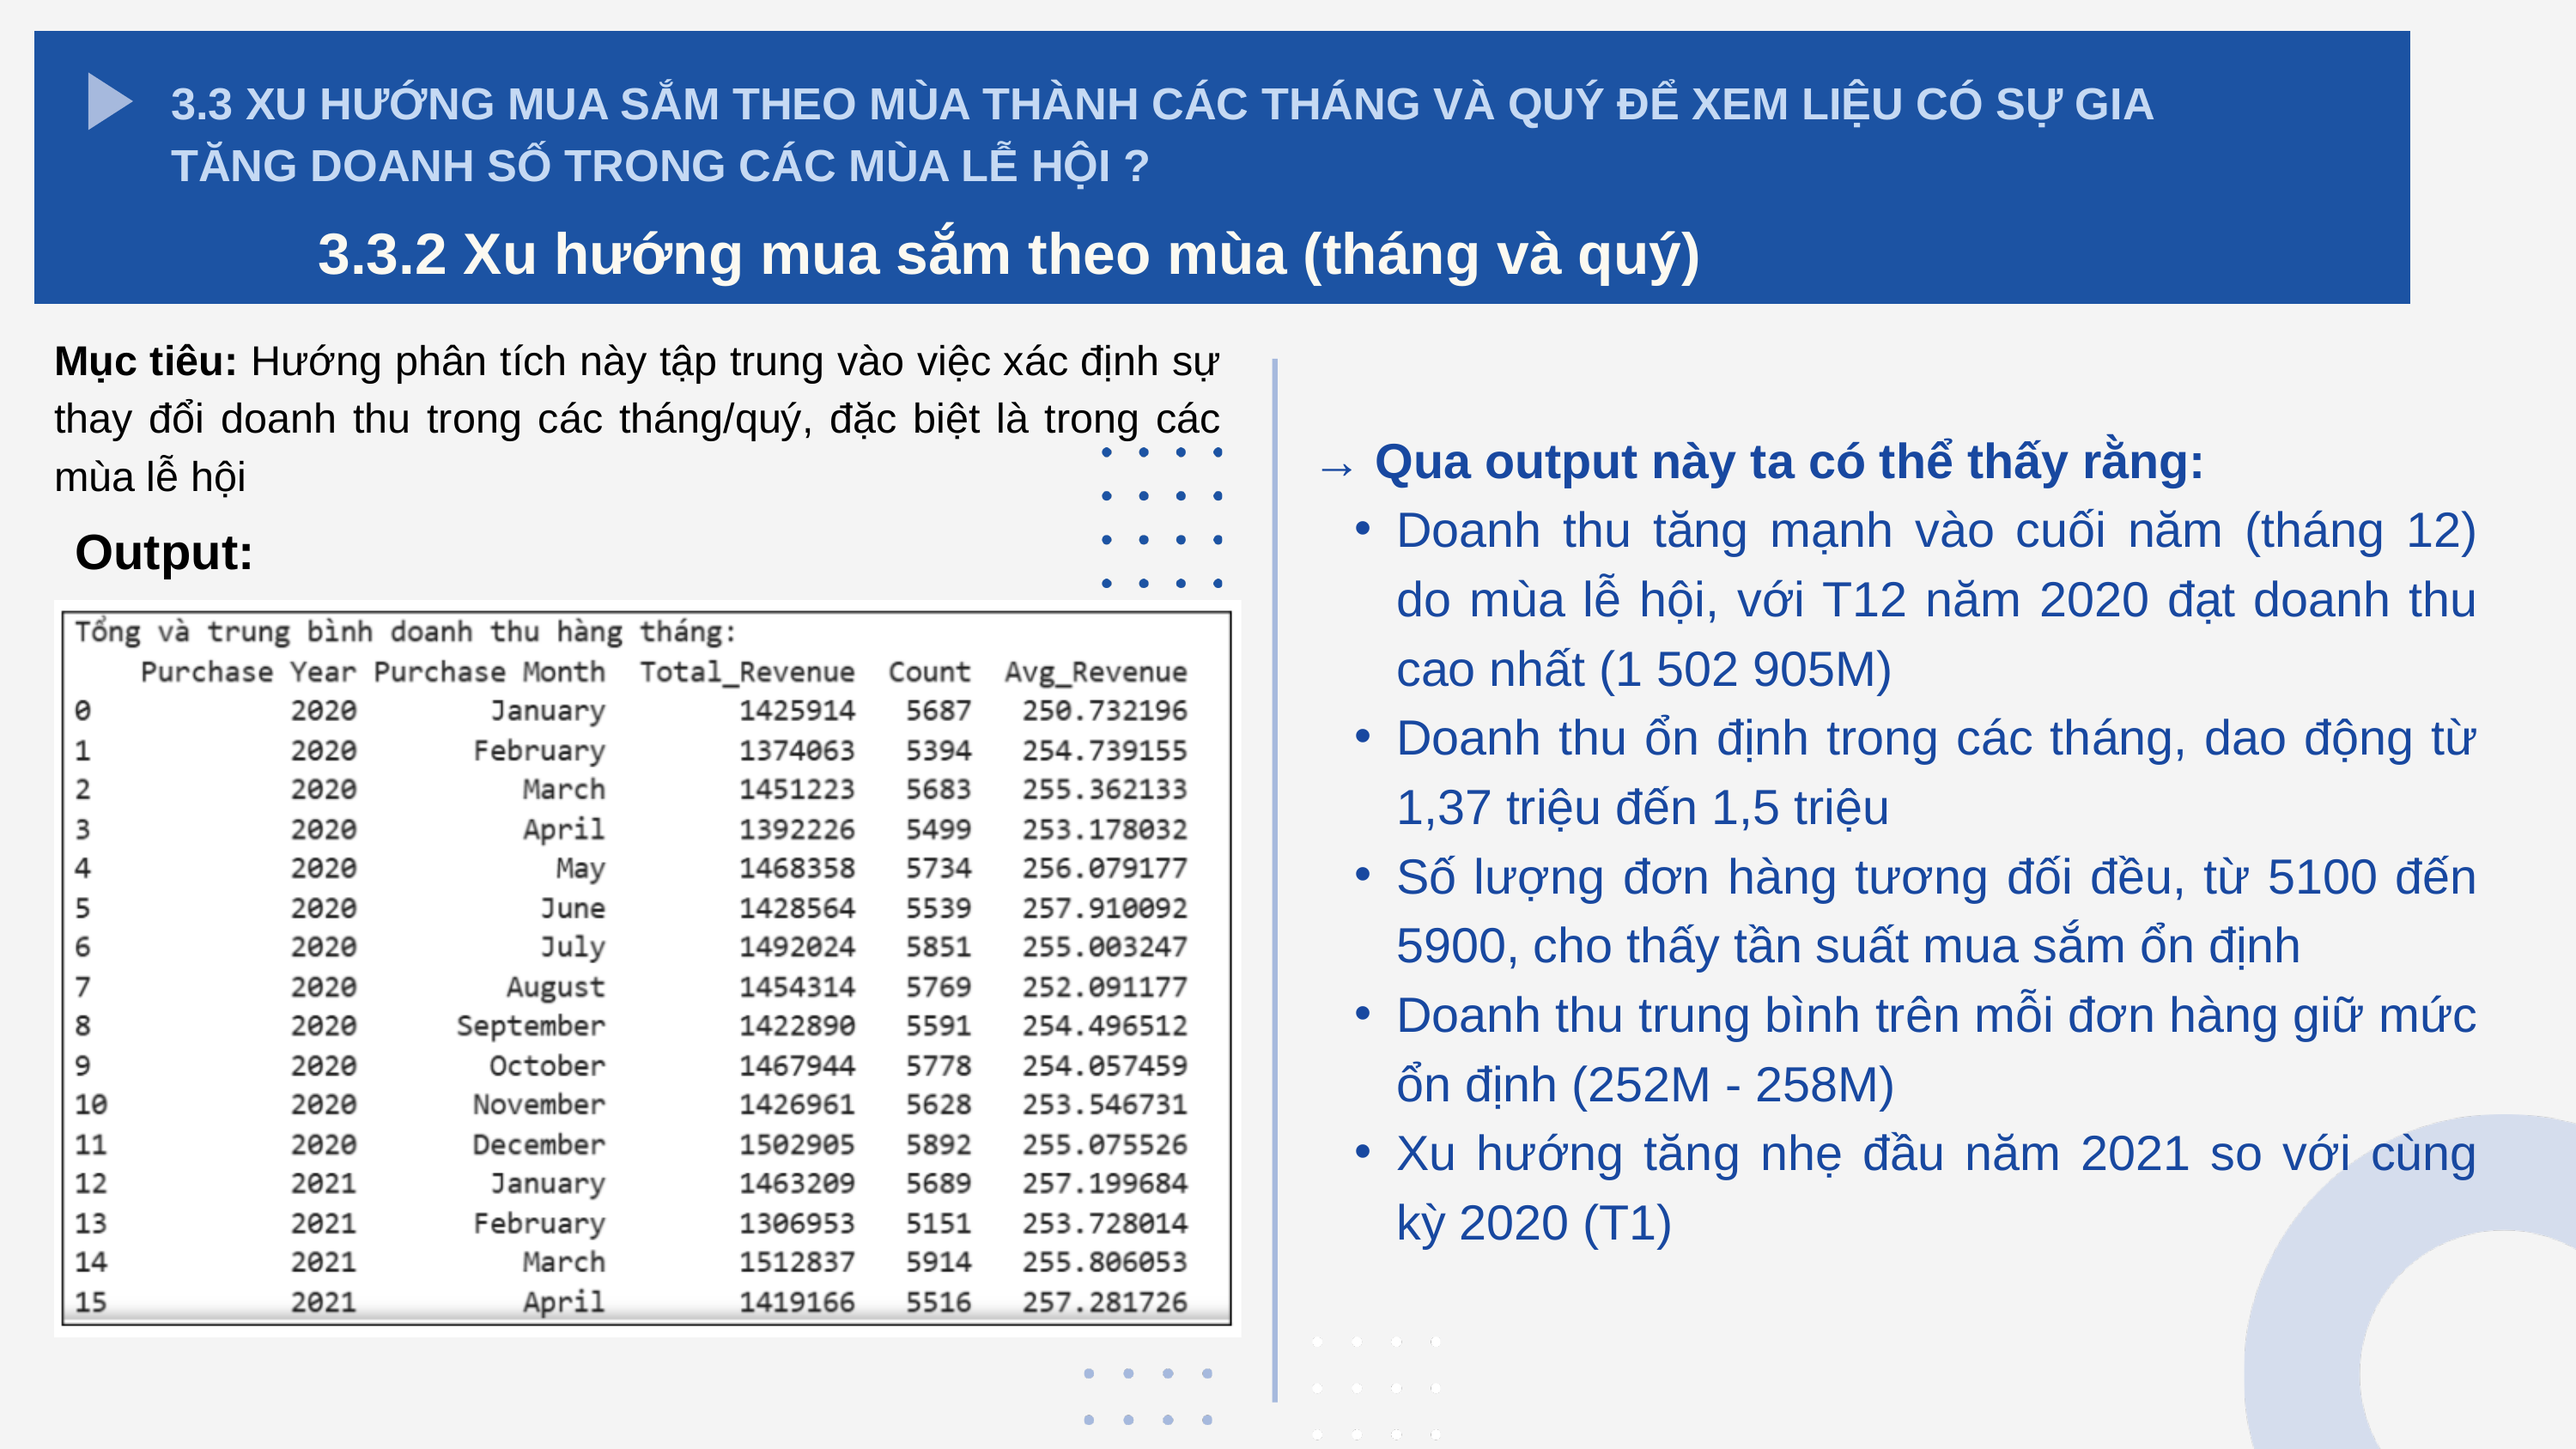

3.3 XU HƯỚNG MUA SẮM THEO MÙA THÀNH CÁC THÁNG VÀ QUÝ ĐỂ XEM LIỆU CÓ SỰ GIA TĂNG DOANH SỐ TRONG CÁC MÙA LỄ HỘI ?

 3.3.2 Xu hướng mua sắm theo mùa (tháng và quý)

Mục tiêu: Hướng phân tích này tập trung vào việc xác định sự thay đổi doanh thu trong các tháng/quý, đặc biệt là trong các mùa lễ hội

→ Qua output này ta có thể thấy rằng:
Doanh thu tăng mạnh vào cuối năm (tháng 12) do mùa lễ hội, với T12 năm 2020 đạt doanh thu cao nhất (1 502 905M)
Doanh thu ổn định trong các tháng, dao động từ 1,37 triệu đến 1,5 triệu
Số lượng đơn hàng tương đối đều, từ 5100 đến 5900, cho thấy tần suất mua sắm ổn định
Doanh thu trung bình trên mỗi đơn hàng giữ mức ổn định (252M - 258M)
Xu hướng tăng nhẹ đầu năm 2021 so với cùng kỳ 2020 (T1)

Output: